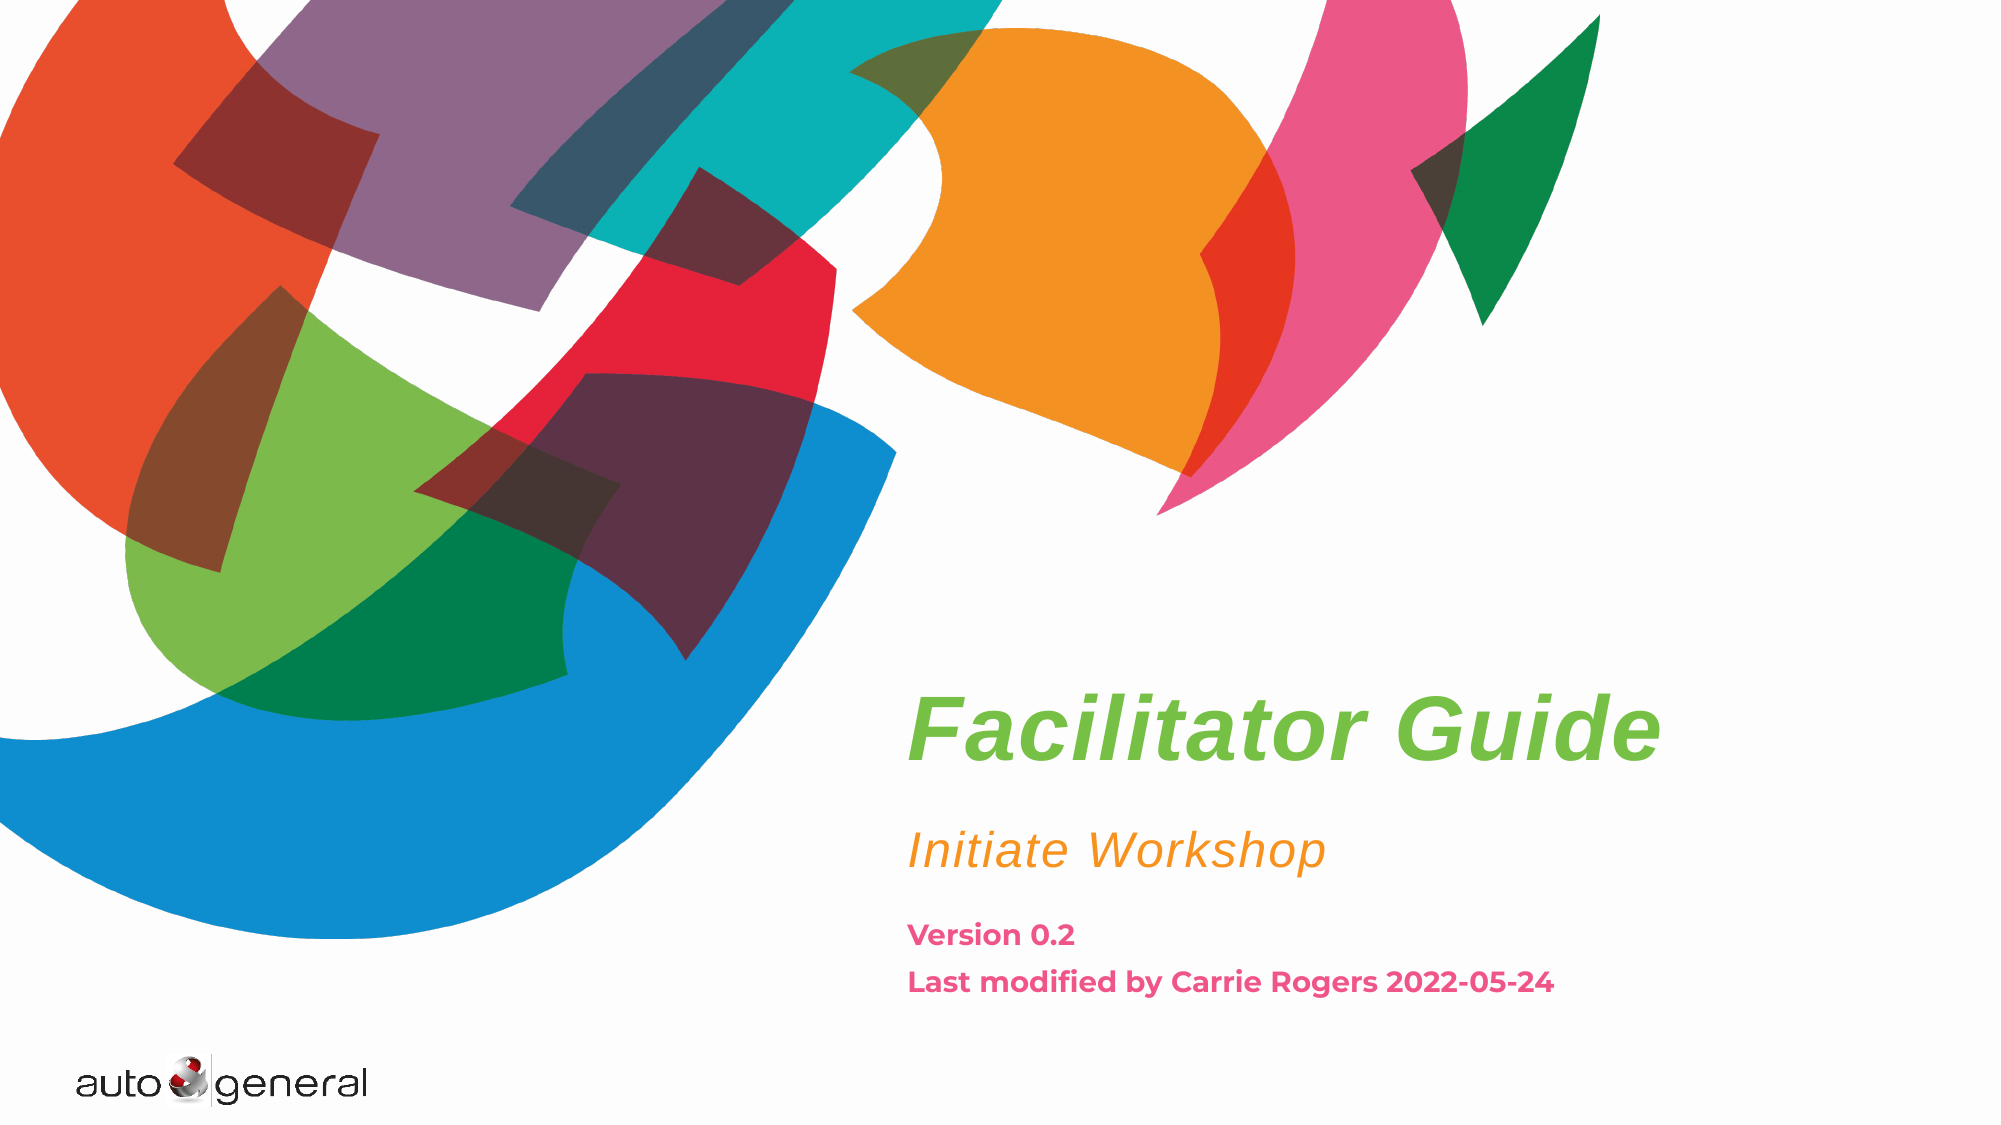

# Facilitator Guide
Initiate Workshop
Version 0.2
Last modified by Carrie Rogers 2022-05-24